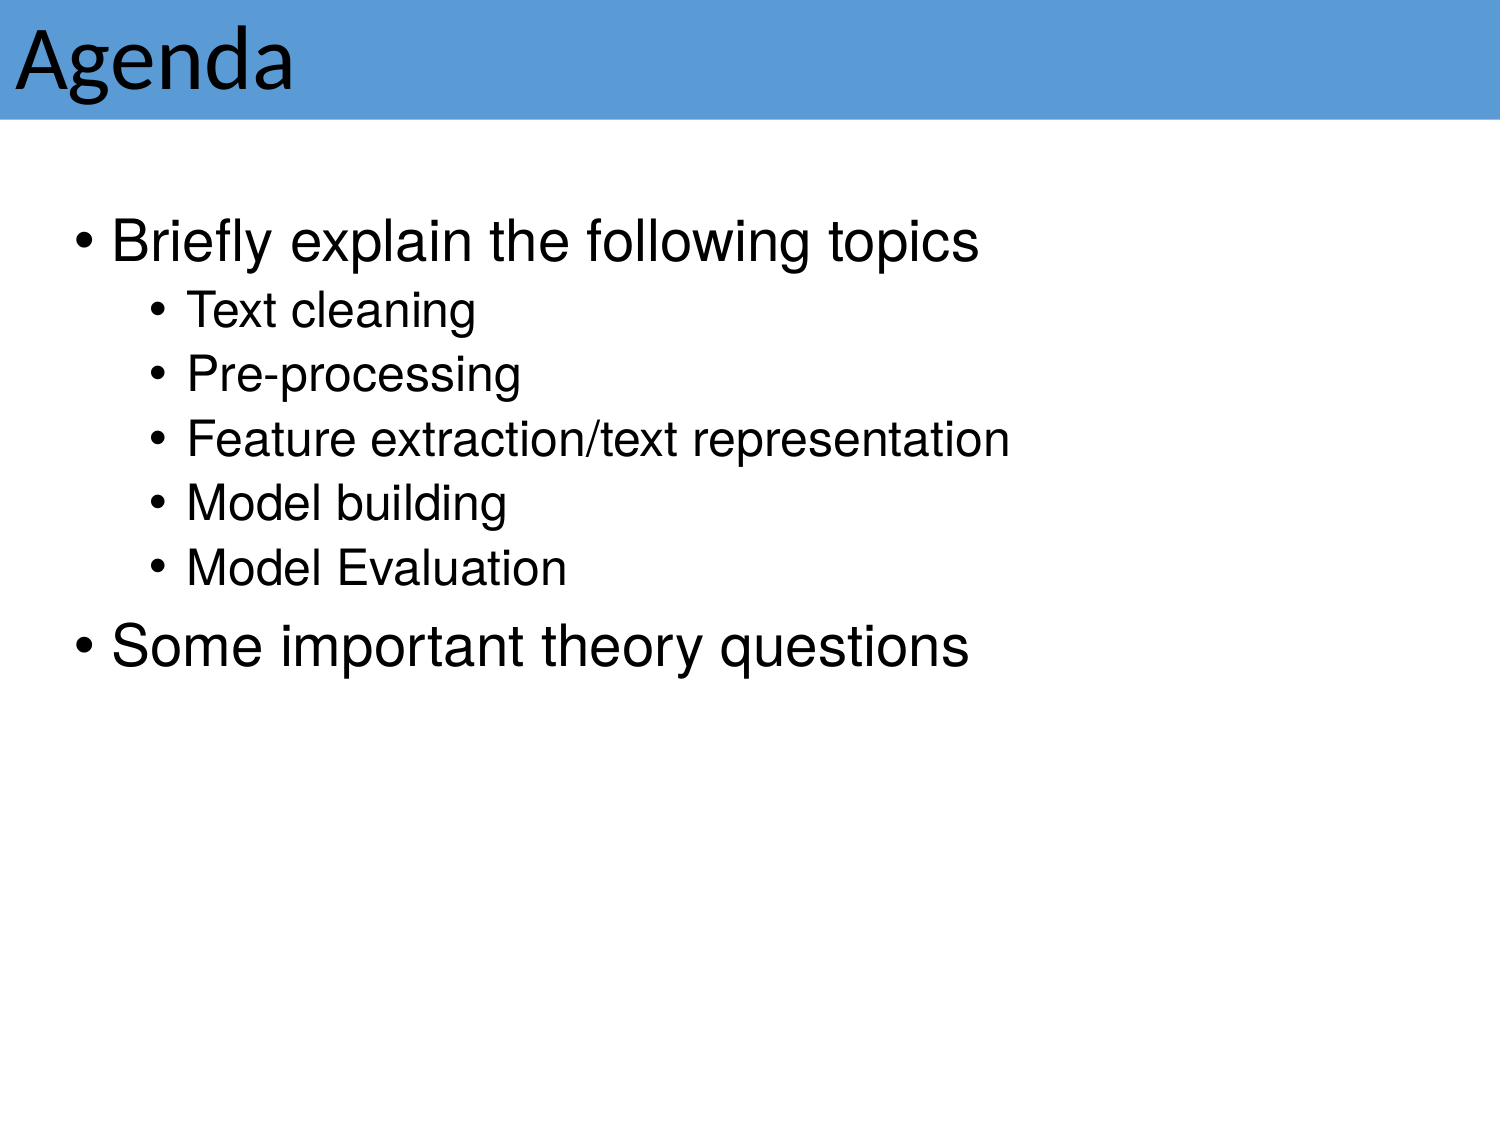

# Agenda
Briefly explain the following topics
Text cleaning
Pre-processing
Feature extraction/text representation
Model building
Model Evaluation
Some important theory questions